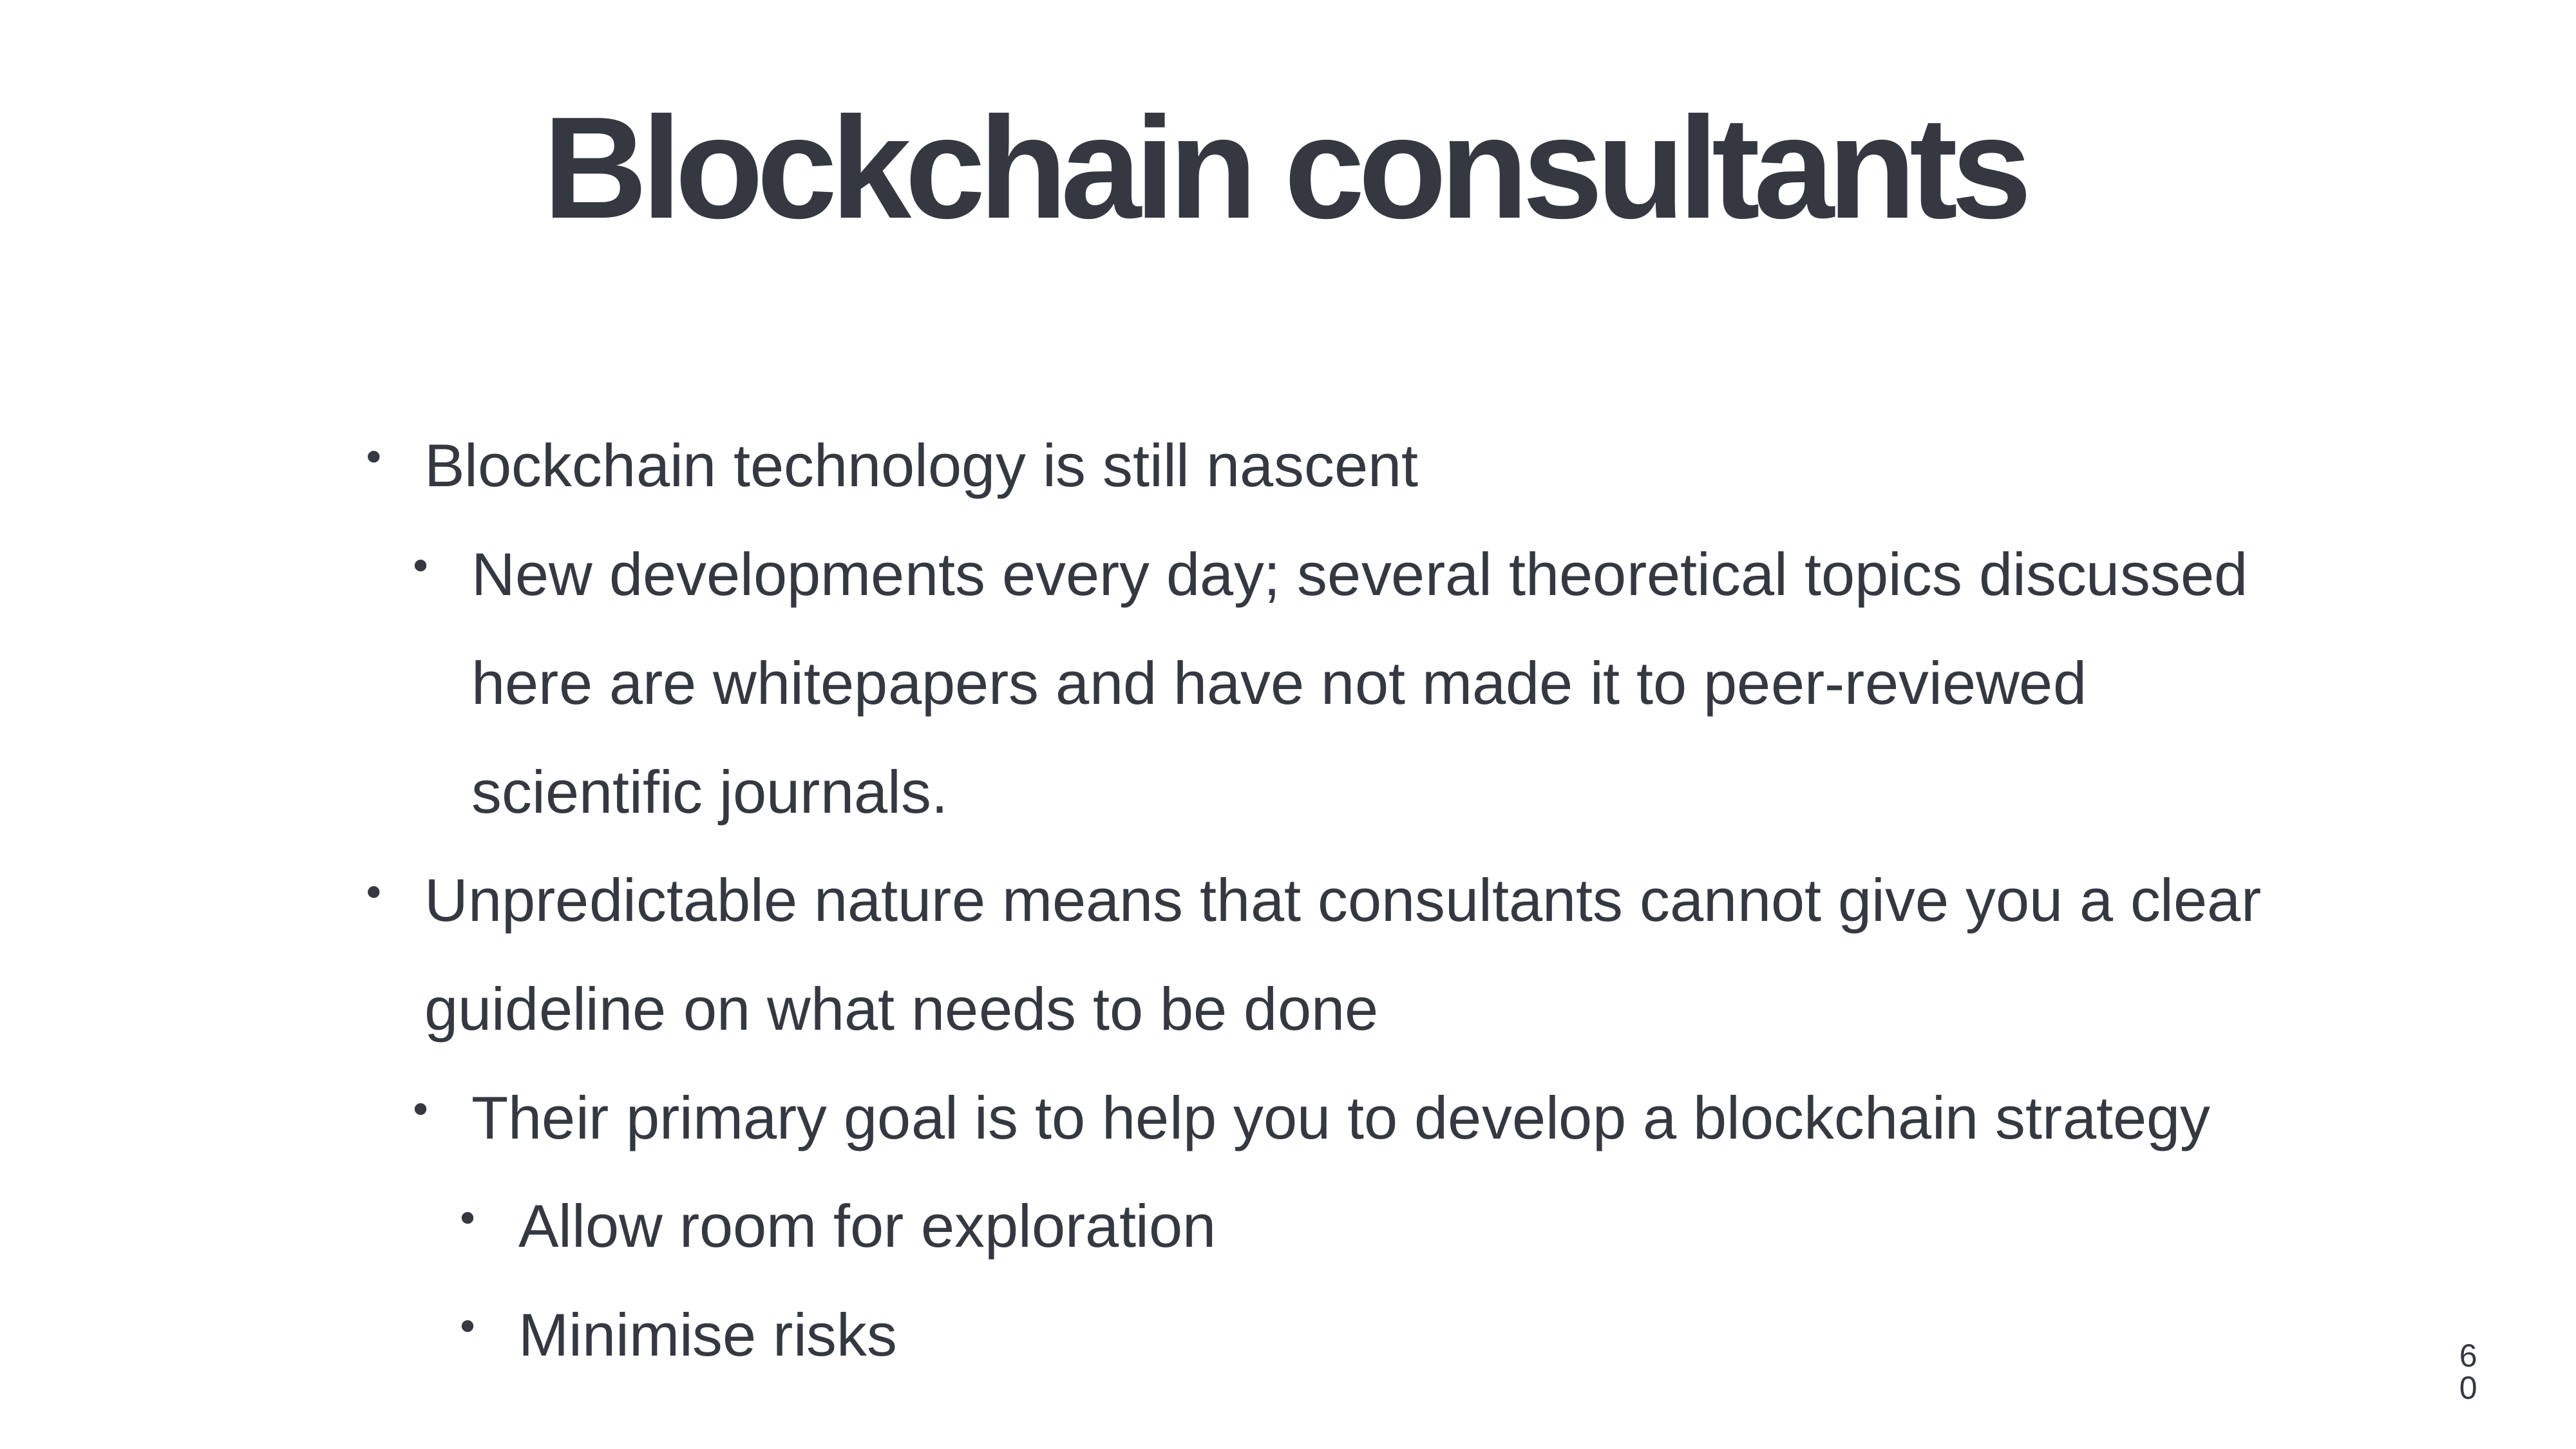

# Blockchain consultants
Blockchain technology is still nascent
New developments every day; several theoretical topics discussed here are whitepapers and have not made it to peer-reviewed scientific journals.
Unpredictable nature means that consultants cannot give you a clear guideline on what needs to be done
Their primary goal is to help you to develop a blockchain strategy
Allow room for exploration
Minimise risks
60